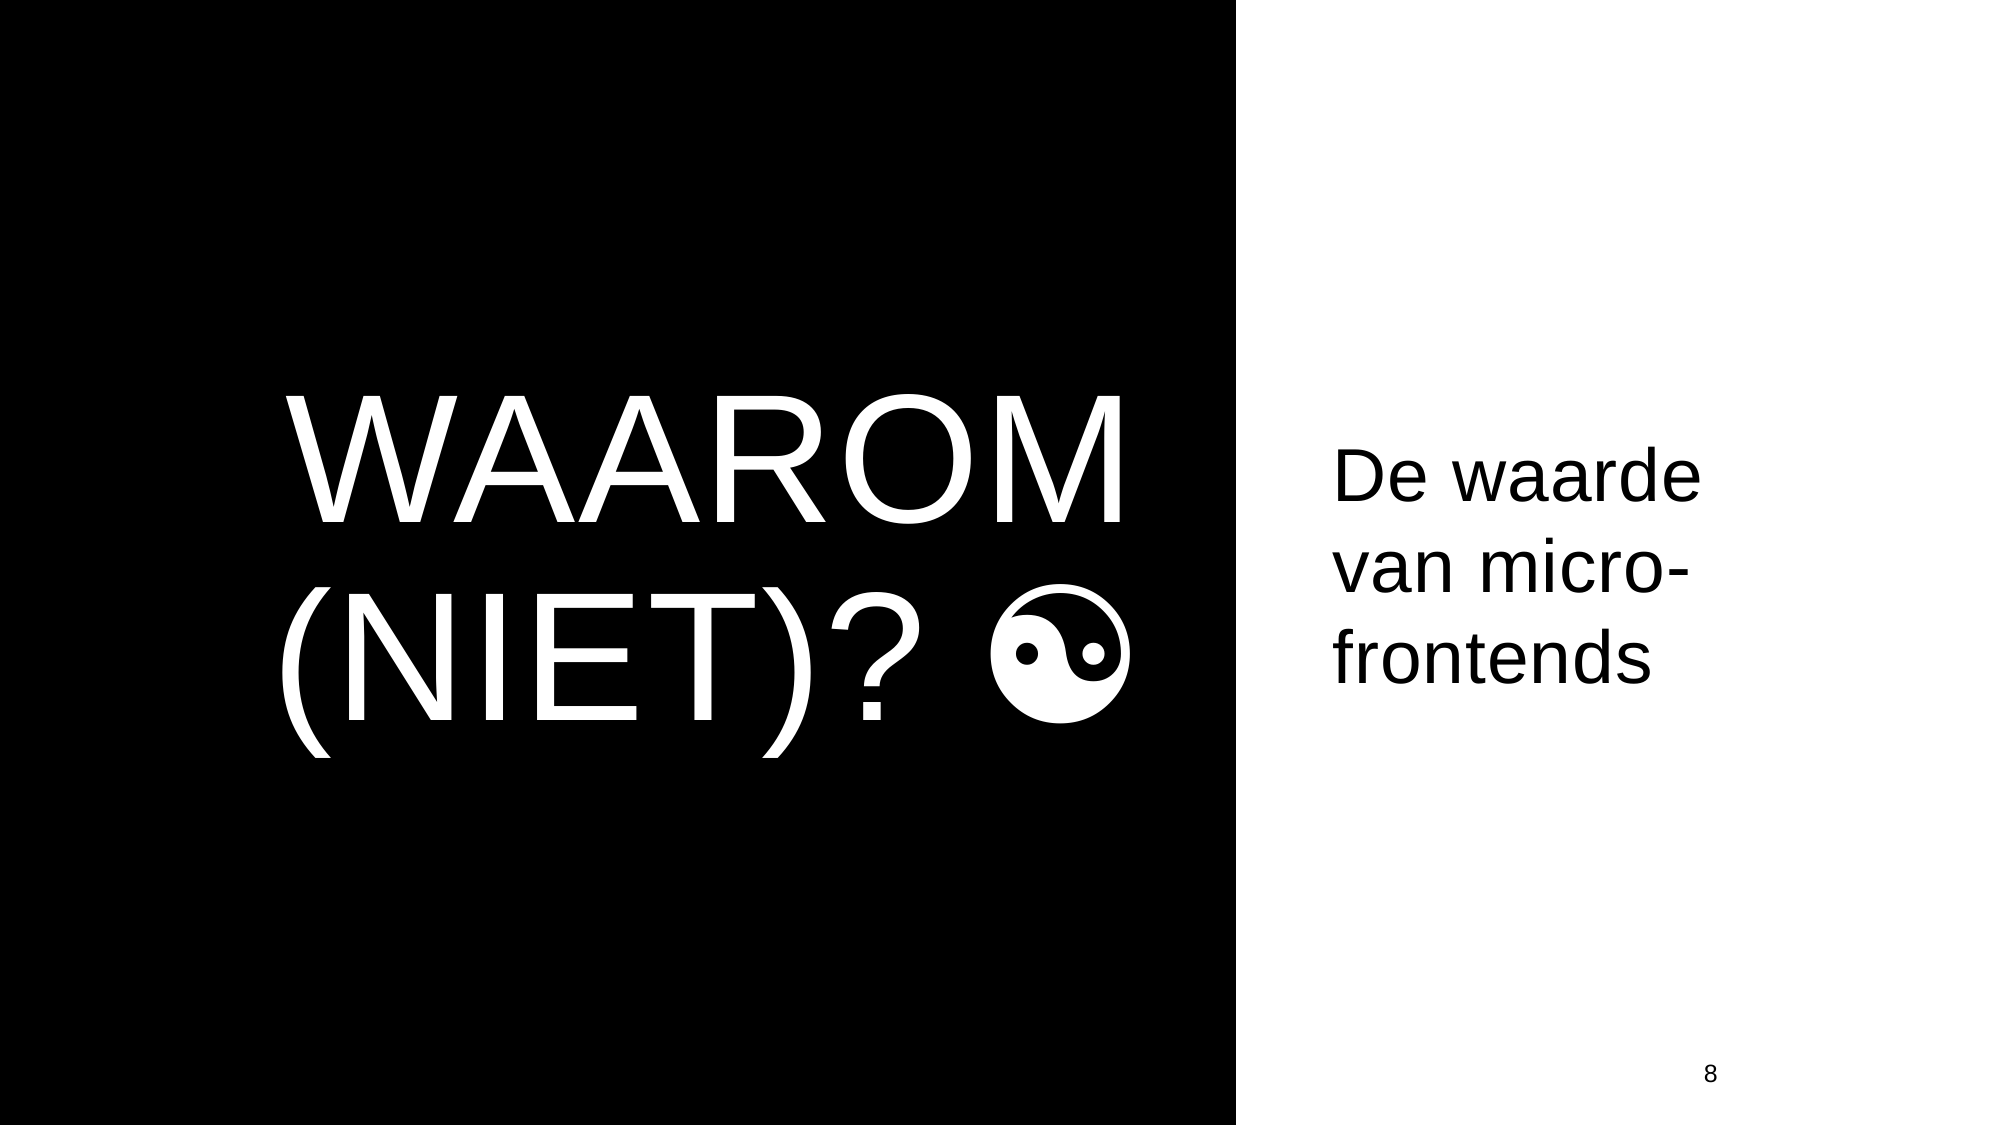

De waarde van micro-frontends
# Waarom (niet)? ☯

8